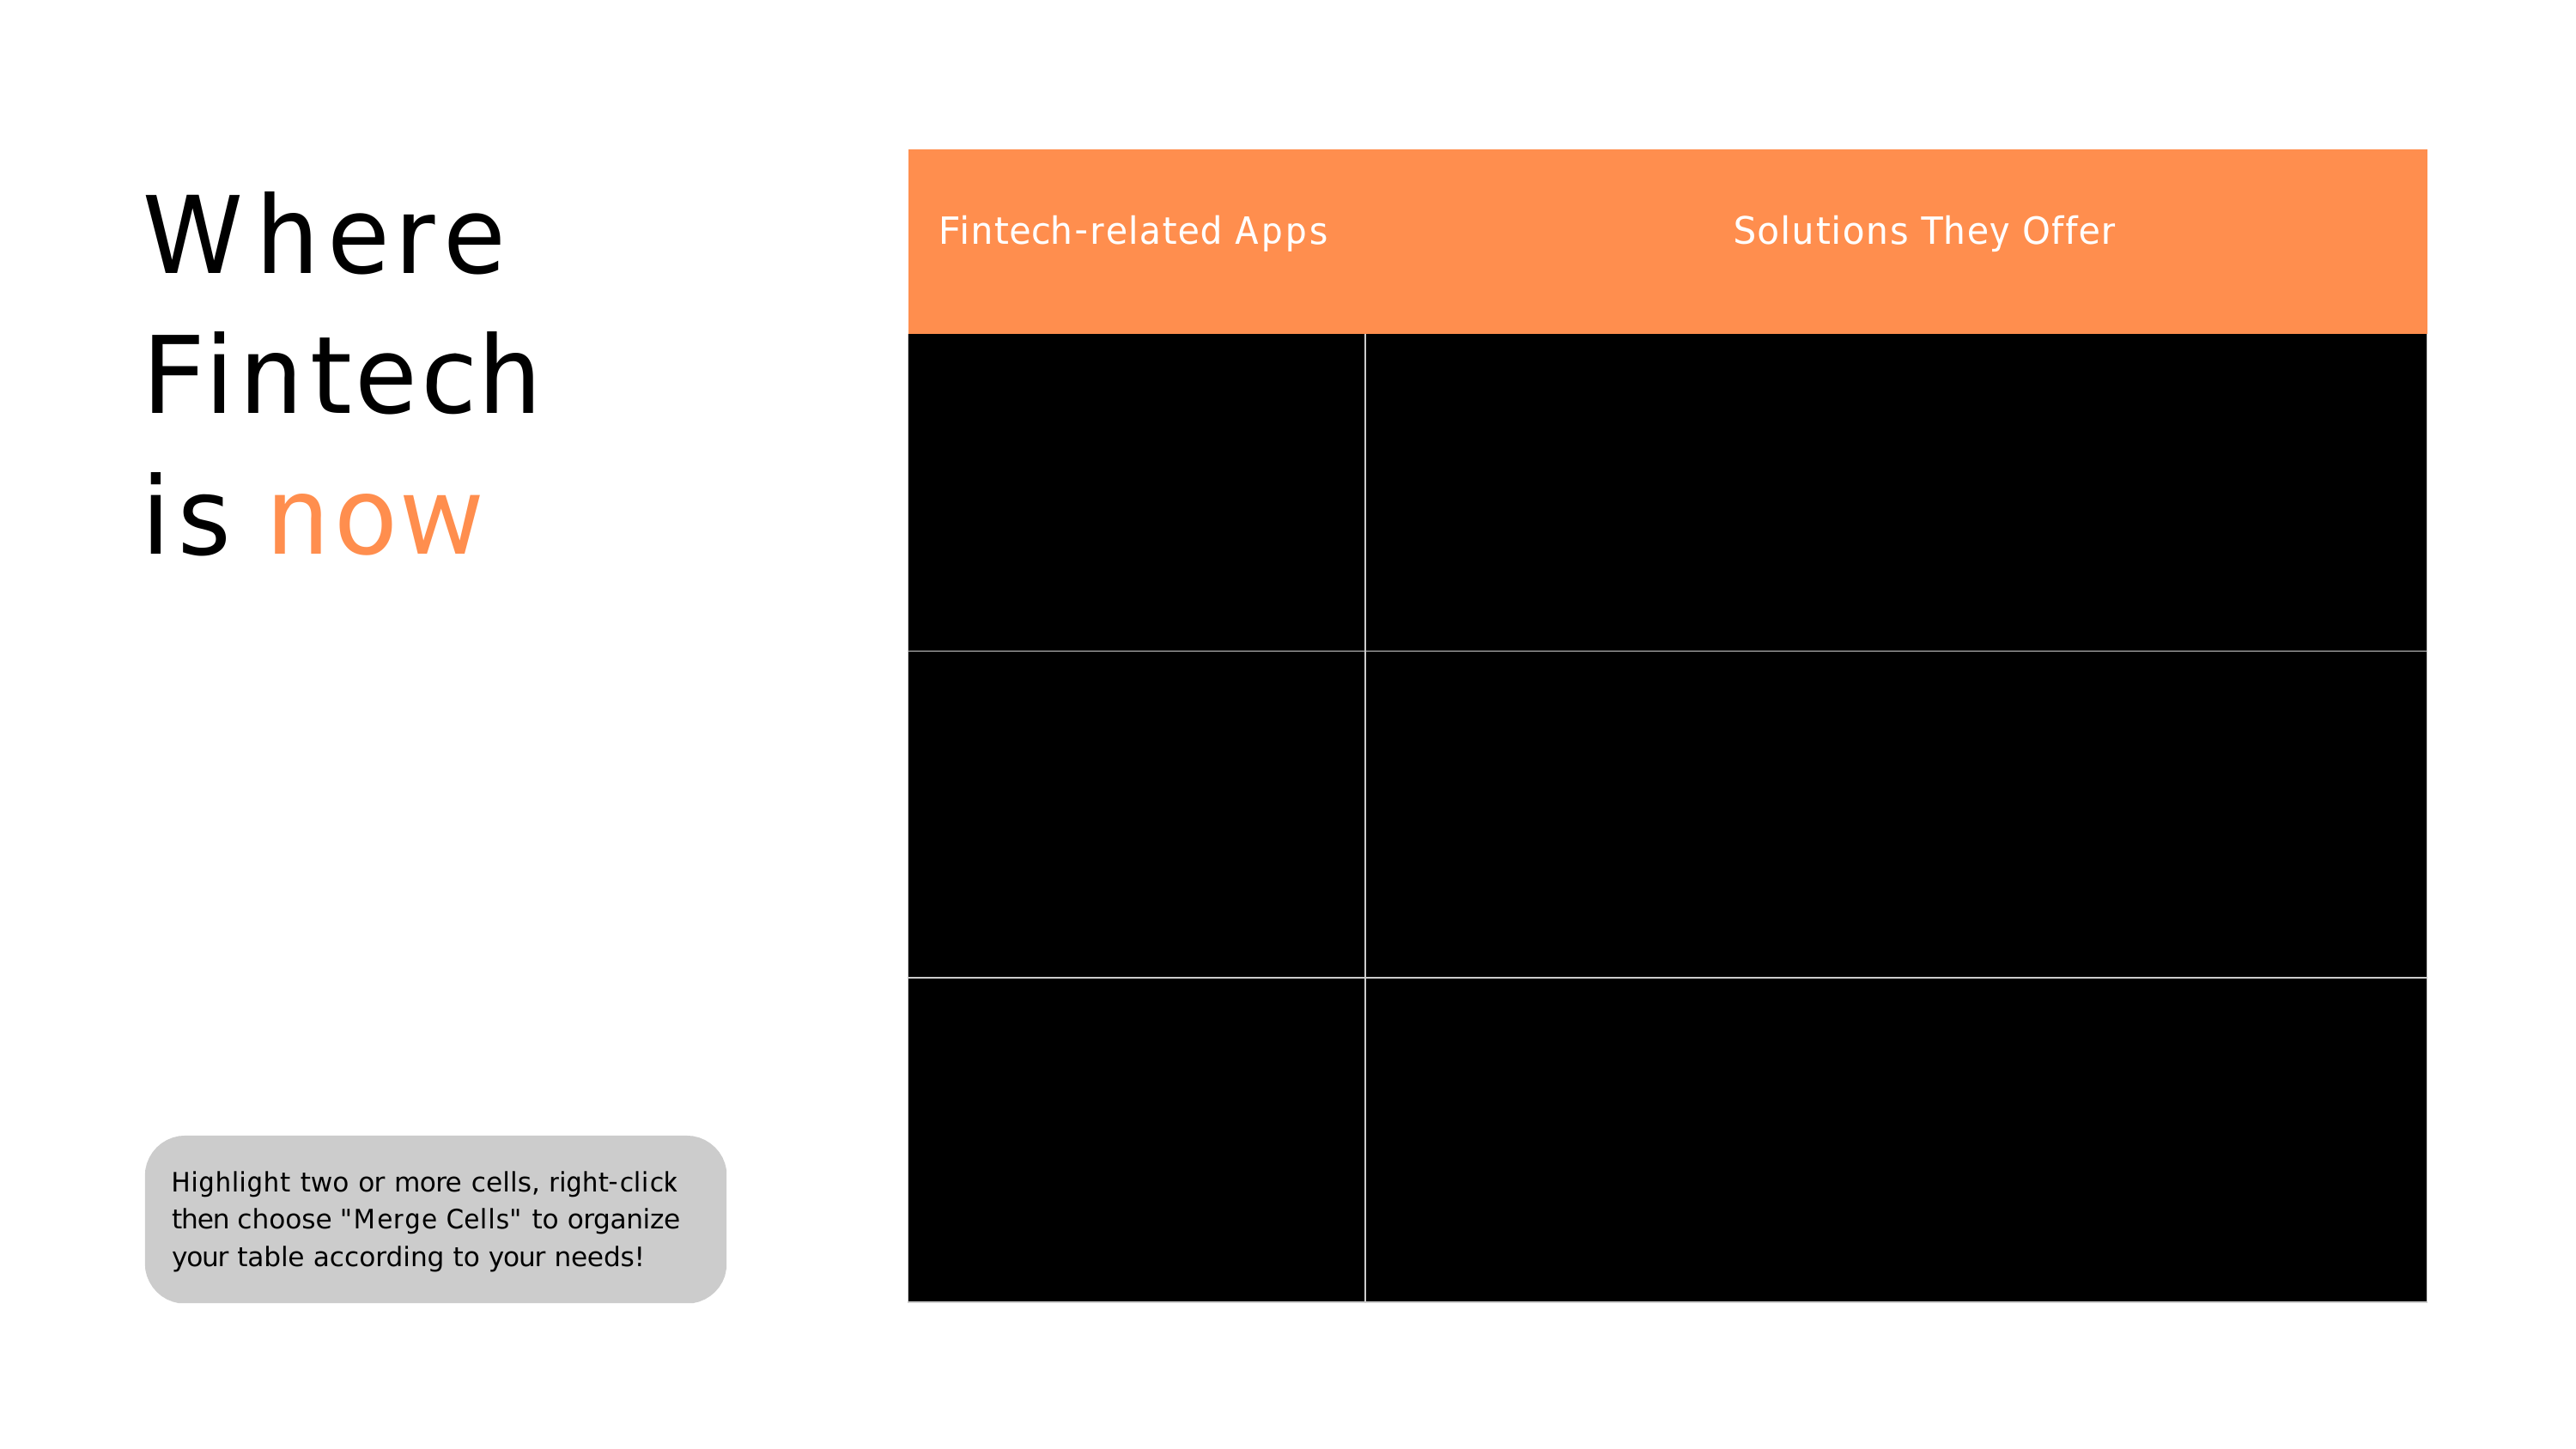

| Fintech-related Apps Solutions They Offer |  |
| --- | --- |
|  |  |
|  |  |
|  |  |
# Where Fintech is now
These apps ease the payment experience
of consumers and business owners alike

These apps provide an easy and simple avenue for individuals to invest in stocks directly
from your personal phones

These type of online apps allow individuals to use cryptocurrencies and tokens in transactions
PAYMENT APPS

INVESTMENT APPS

CRYPTO APPS

Highlight two or more cells, right-click then choose "Merge Cells" to organize your table according to your needs!